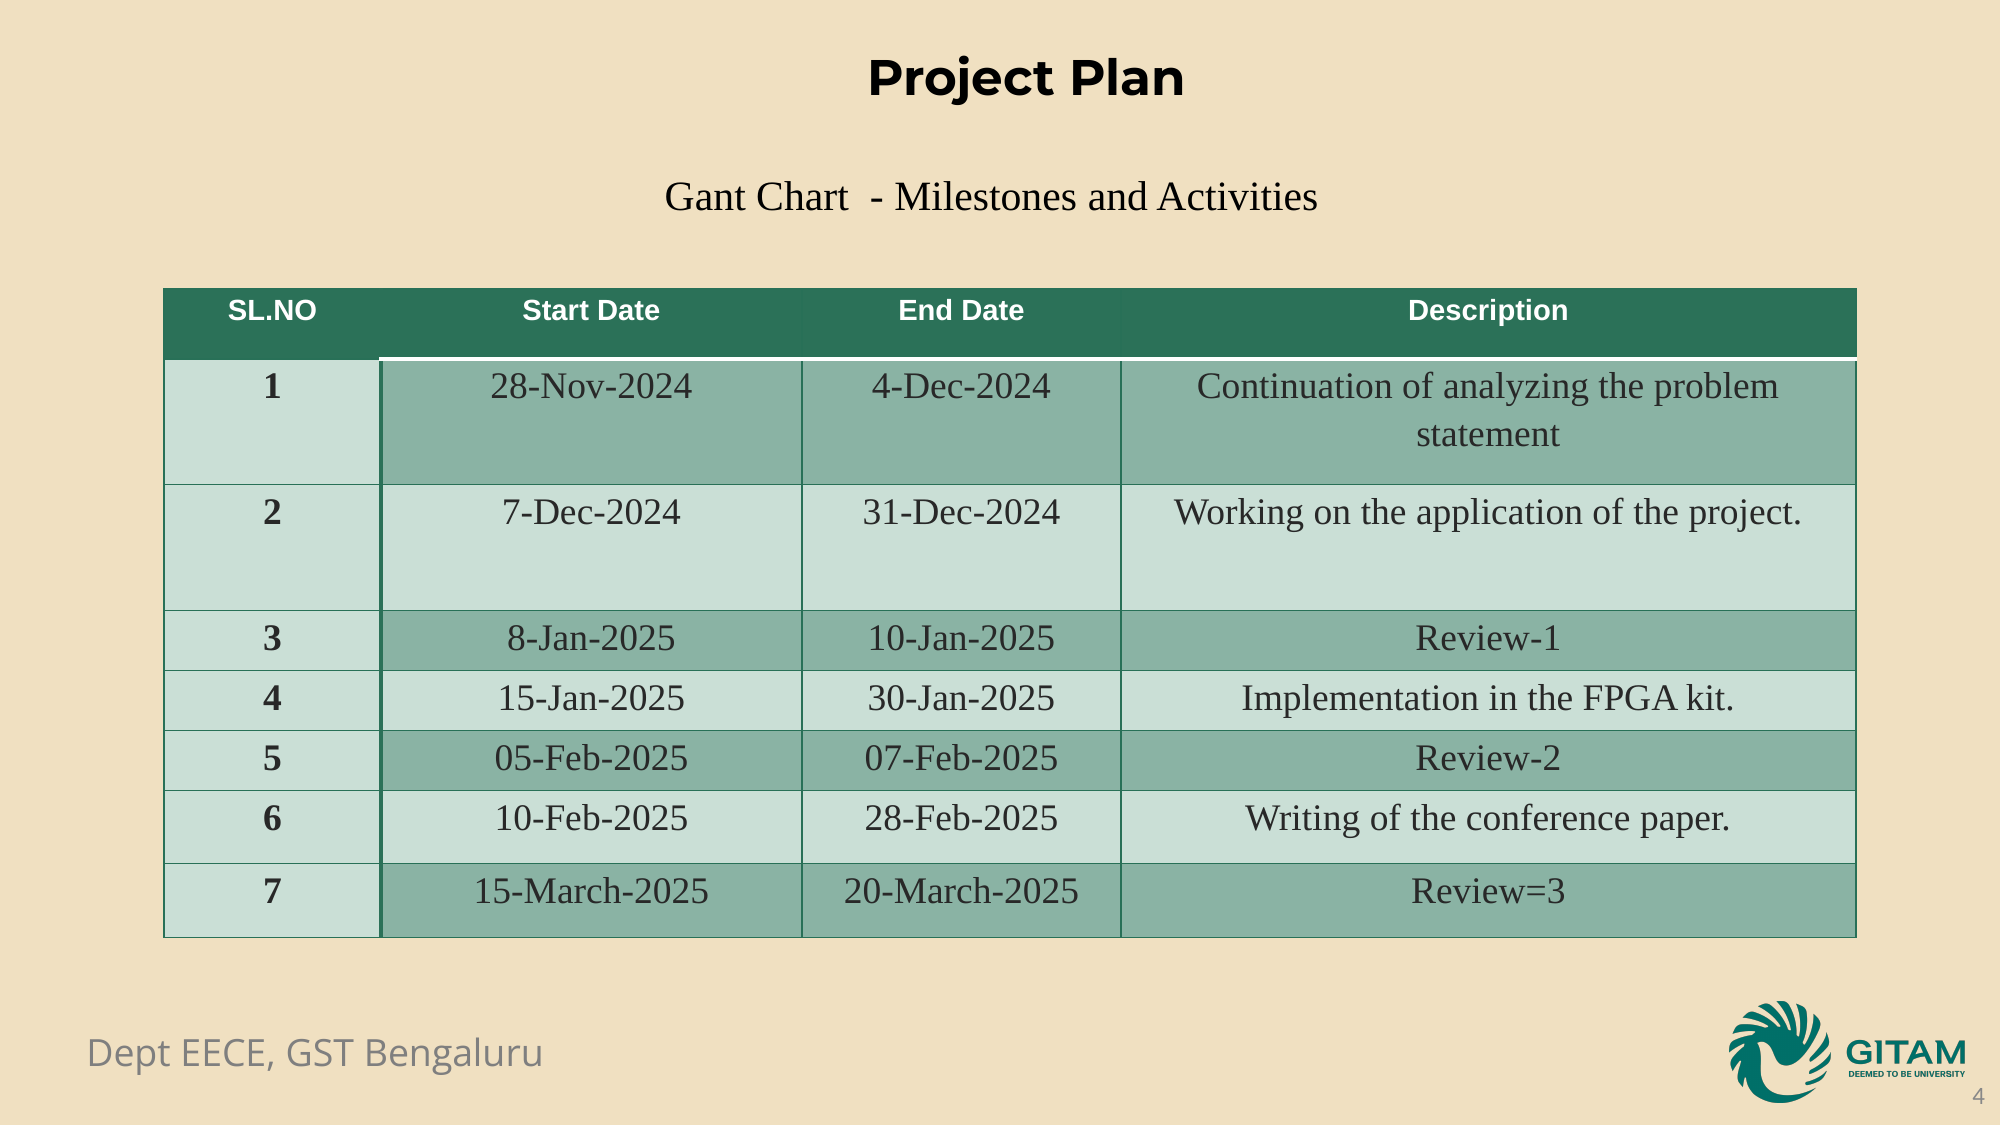

Project Plan
Gant Chart  - Milestones and Activities

| SL.NO | Start Date | End Date | Description |
| --- | --- | --- | --- |
| 1 | 28-Nov-2024 | 4-Dec-2024 | Continuation of analyzing the problem statement |
| 2 | 7-Dec-2024 | 31-Dec-2024 | Working on the application of the project. |
| 3 | 8-Jan-2025 | 10-Jan-2025 | Review-1 |
| 4 | 15-Jan-2025 | 30-Jan-2025 | Implementation in the FPGA kit. |
| 5 | 05-Feb-2025 | 07-Feb-2025 | Review-2 |
| 6 | 10-Feb-2025 | 28-Feb-2025 | Writing of the conference paper. |
| 7 | 15-March-2025 | 20-March-2025 | Review=3 |
4